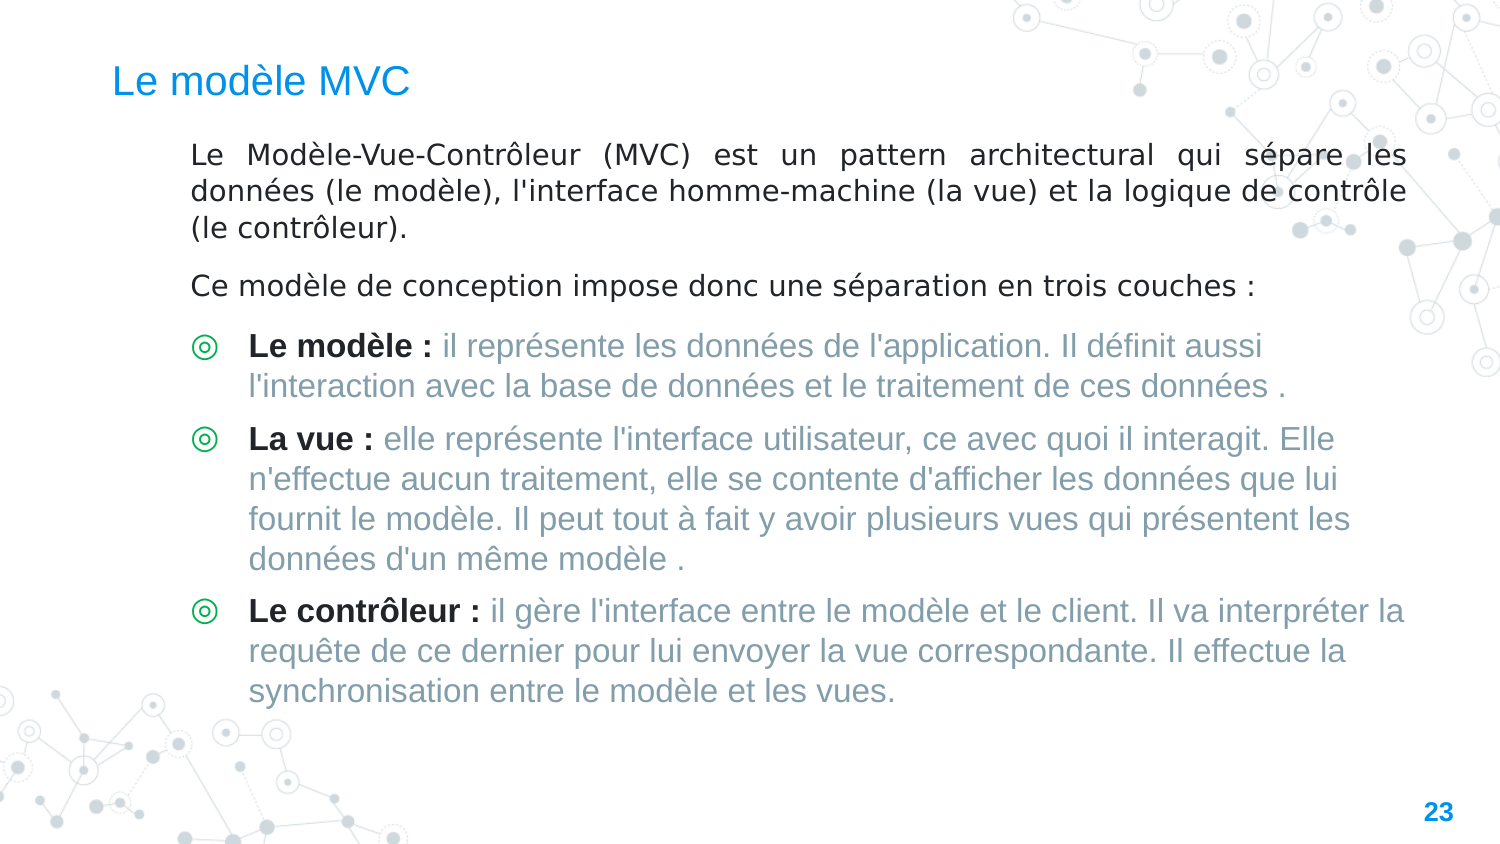

# Le modèle MVC
Le Modèle-Vue-Contrôleur (MVC) est un pattern architectural qui sépare les données (le modèle), l'interface homme-machine (la vue) et la logique de contrôle (le contrôleur).
Ce modèle de conception impose donc une séparation en trois couches :
Le modèle : il représente les données de l'application. Il définit aussi l'interaction avec la base de données et le traitement de ces données .
La vue : elle représente l'interface utilisateur, ce avec quoi il interagit. Elle n'effectue aucun traitement, elle se contente d'afficher les données que lui fournit le modèle. Il peut tout à fait y avoir plusieurs vues qui présentent les données d'un même modèle .
Le contrôleur : il gère l'interface entre le modèle et le client. Il va interpréter la requête de ce dernier pour lui envoyer la vue correspondante. Il effectue la synchronisation entre le modèle et les vues.

23